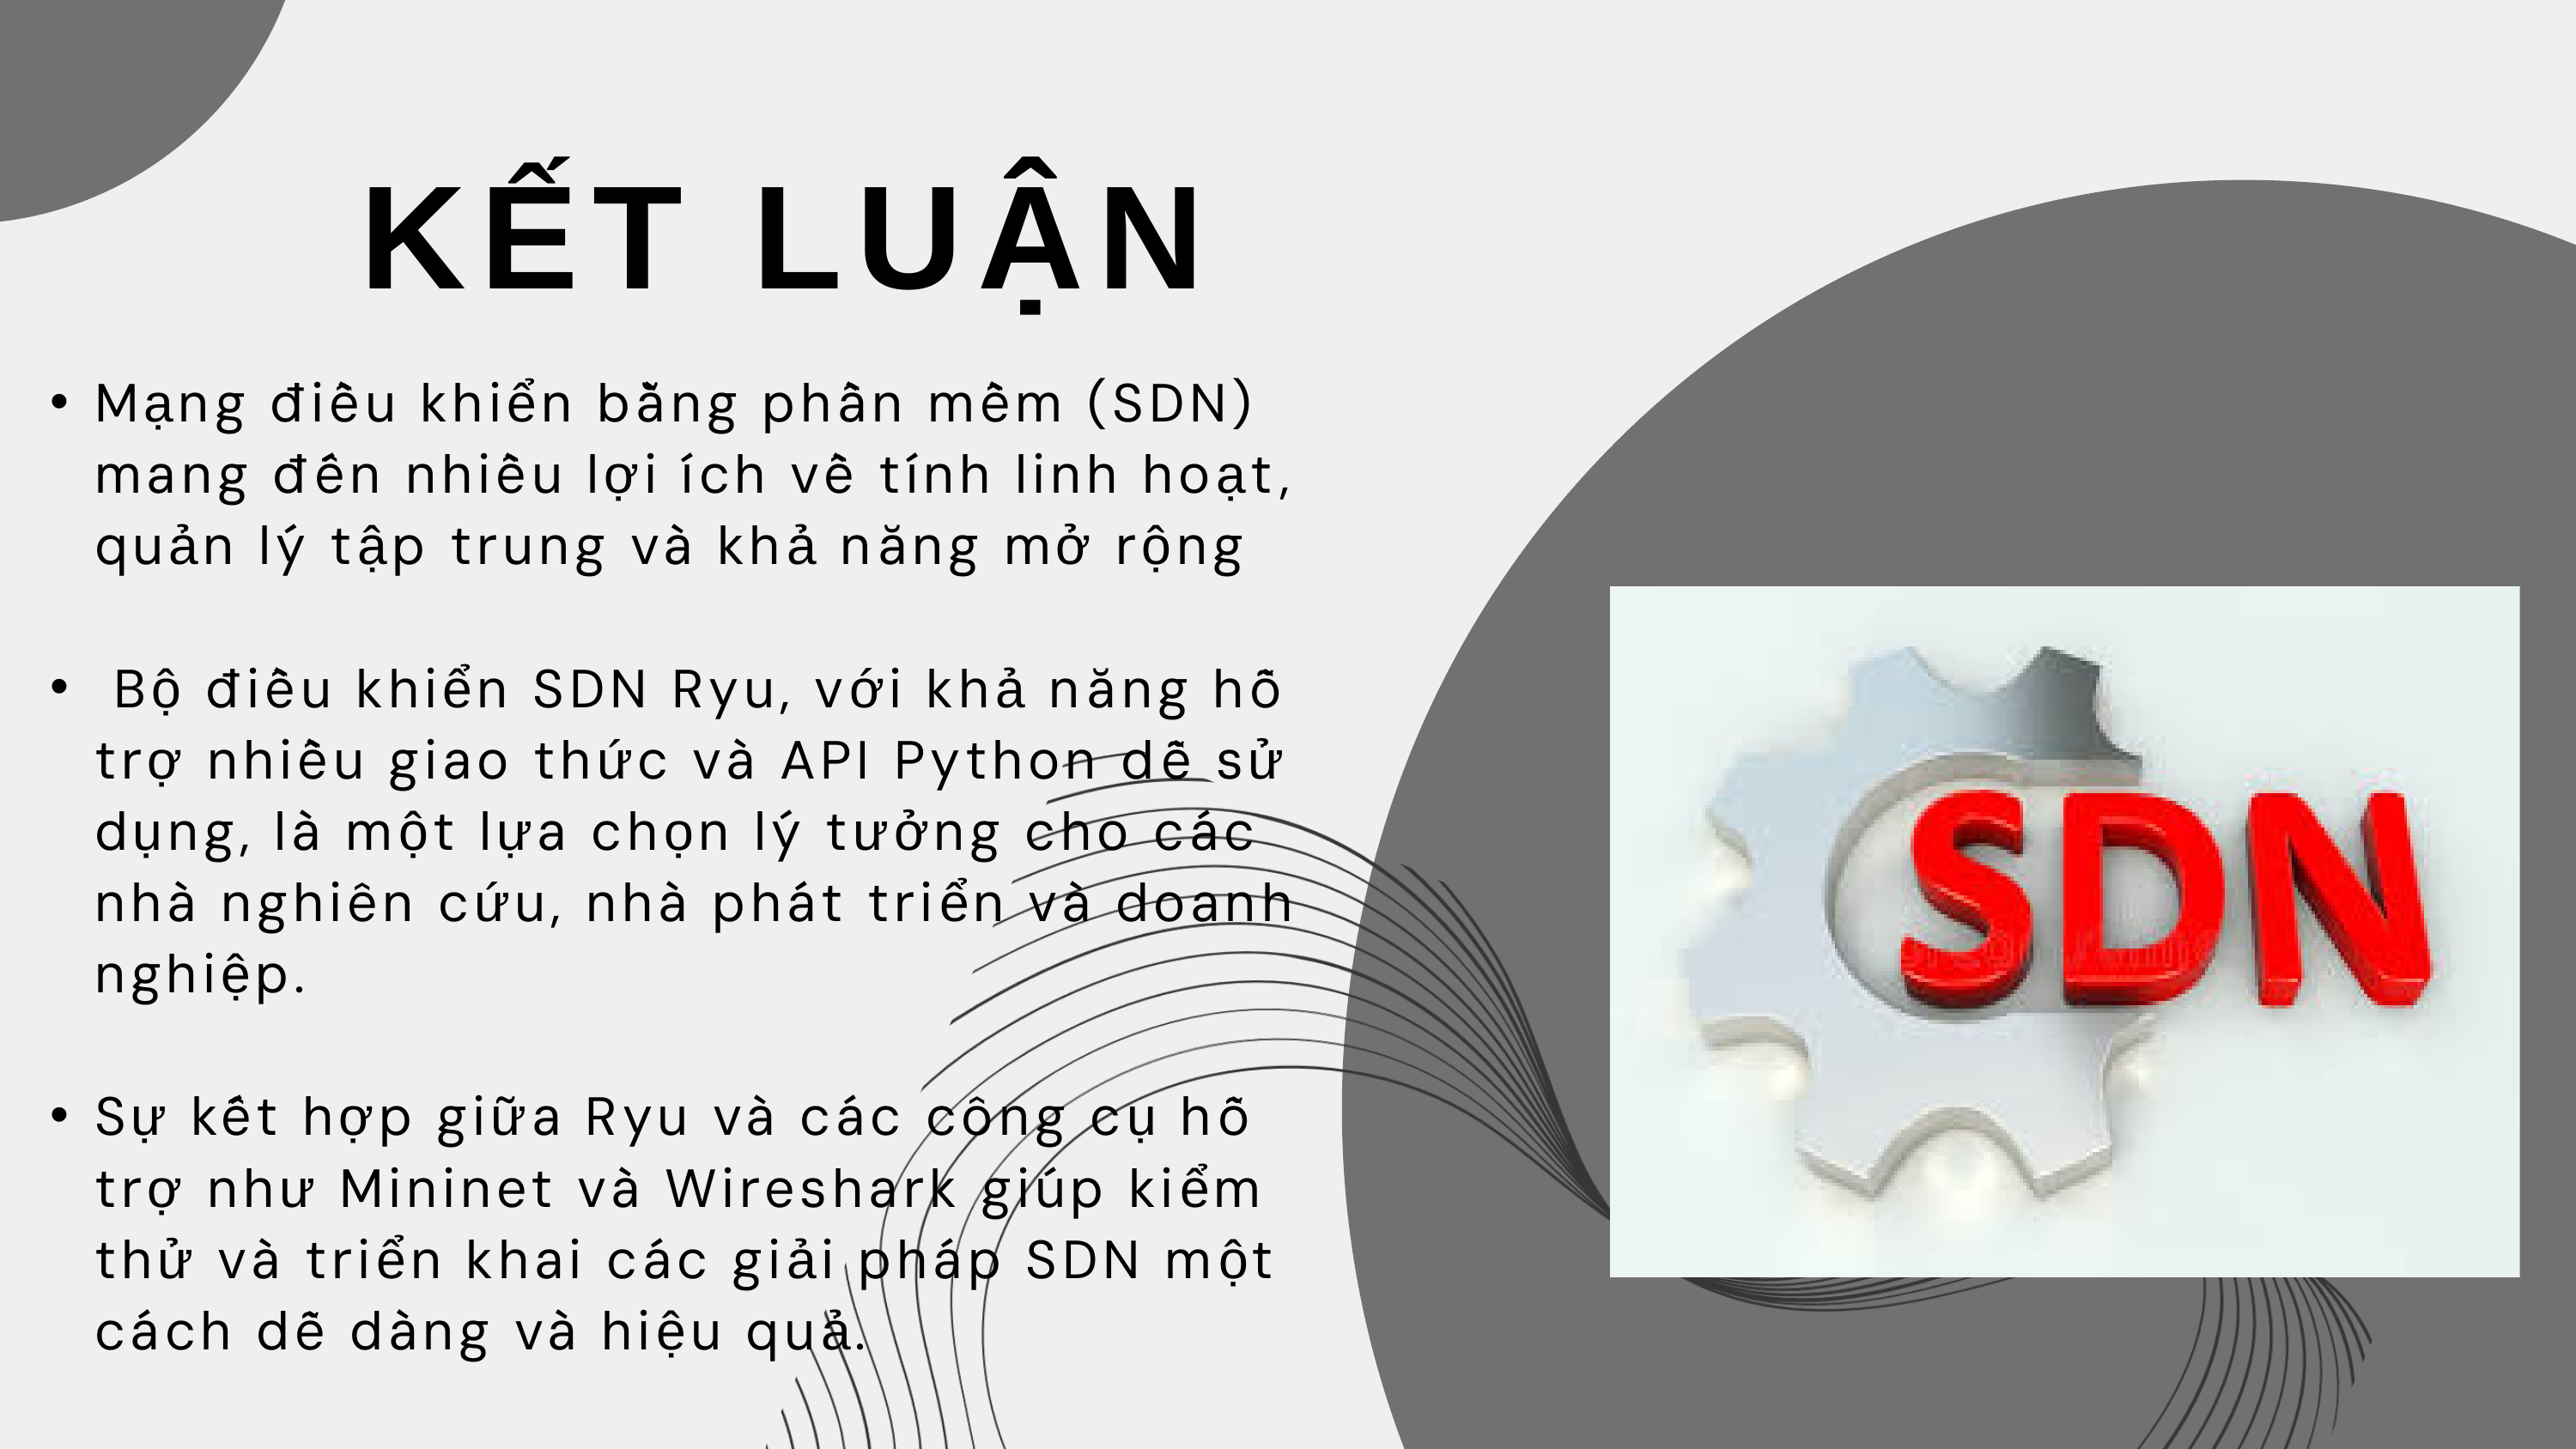

KẾT LUẬN

Mạng điều khiển bằng phần mềm (SDN) mang đến nhiều lợi ích về tính linh hoạt, quản lý tập trung và khả năng mở rộng

 Bộ điều khiển SDN Ryu, với khả năng hỗ trợ nhiều giao thức và API Python dễ sử dụng, là một lựa chọn lý tưởng cho các nhà nghiên cứu, nhà phát triển và doanh nghiệp.

Sự kết hợp giữa Ryu và các công cụ hỗ trợ như Mininet và Wireshark giúp kiểm thử và triển khai các giải pháp SDN một cách dễ dàng và hiệu quả.